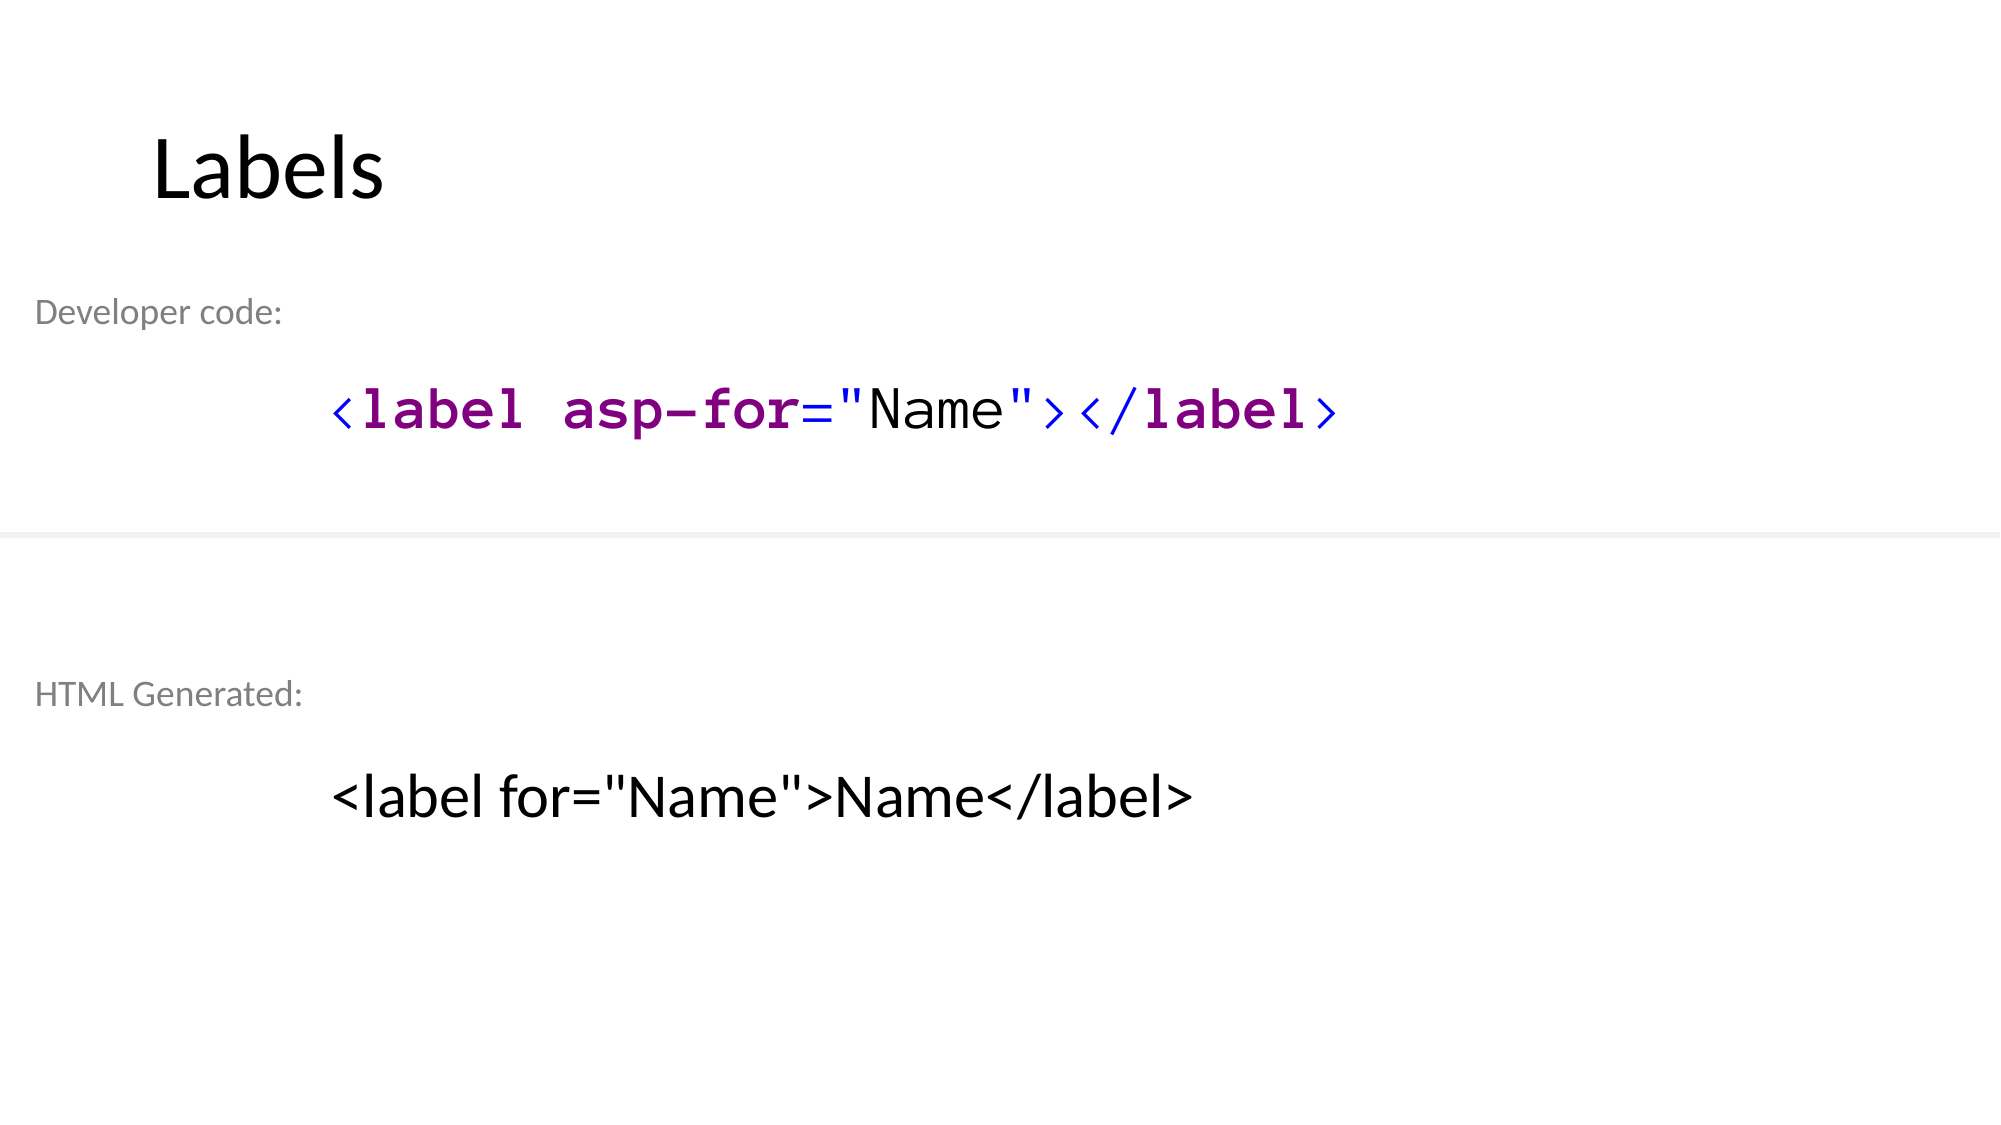

# Labels
Developer code:
<label asp-for="Name"></label>
HTML Generated:
<label for="Name">Name</label>